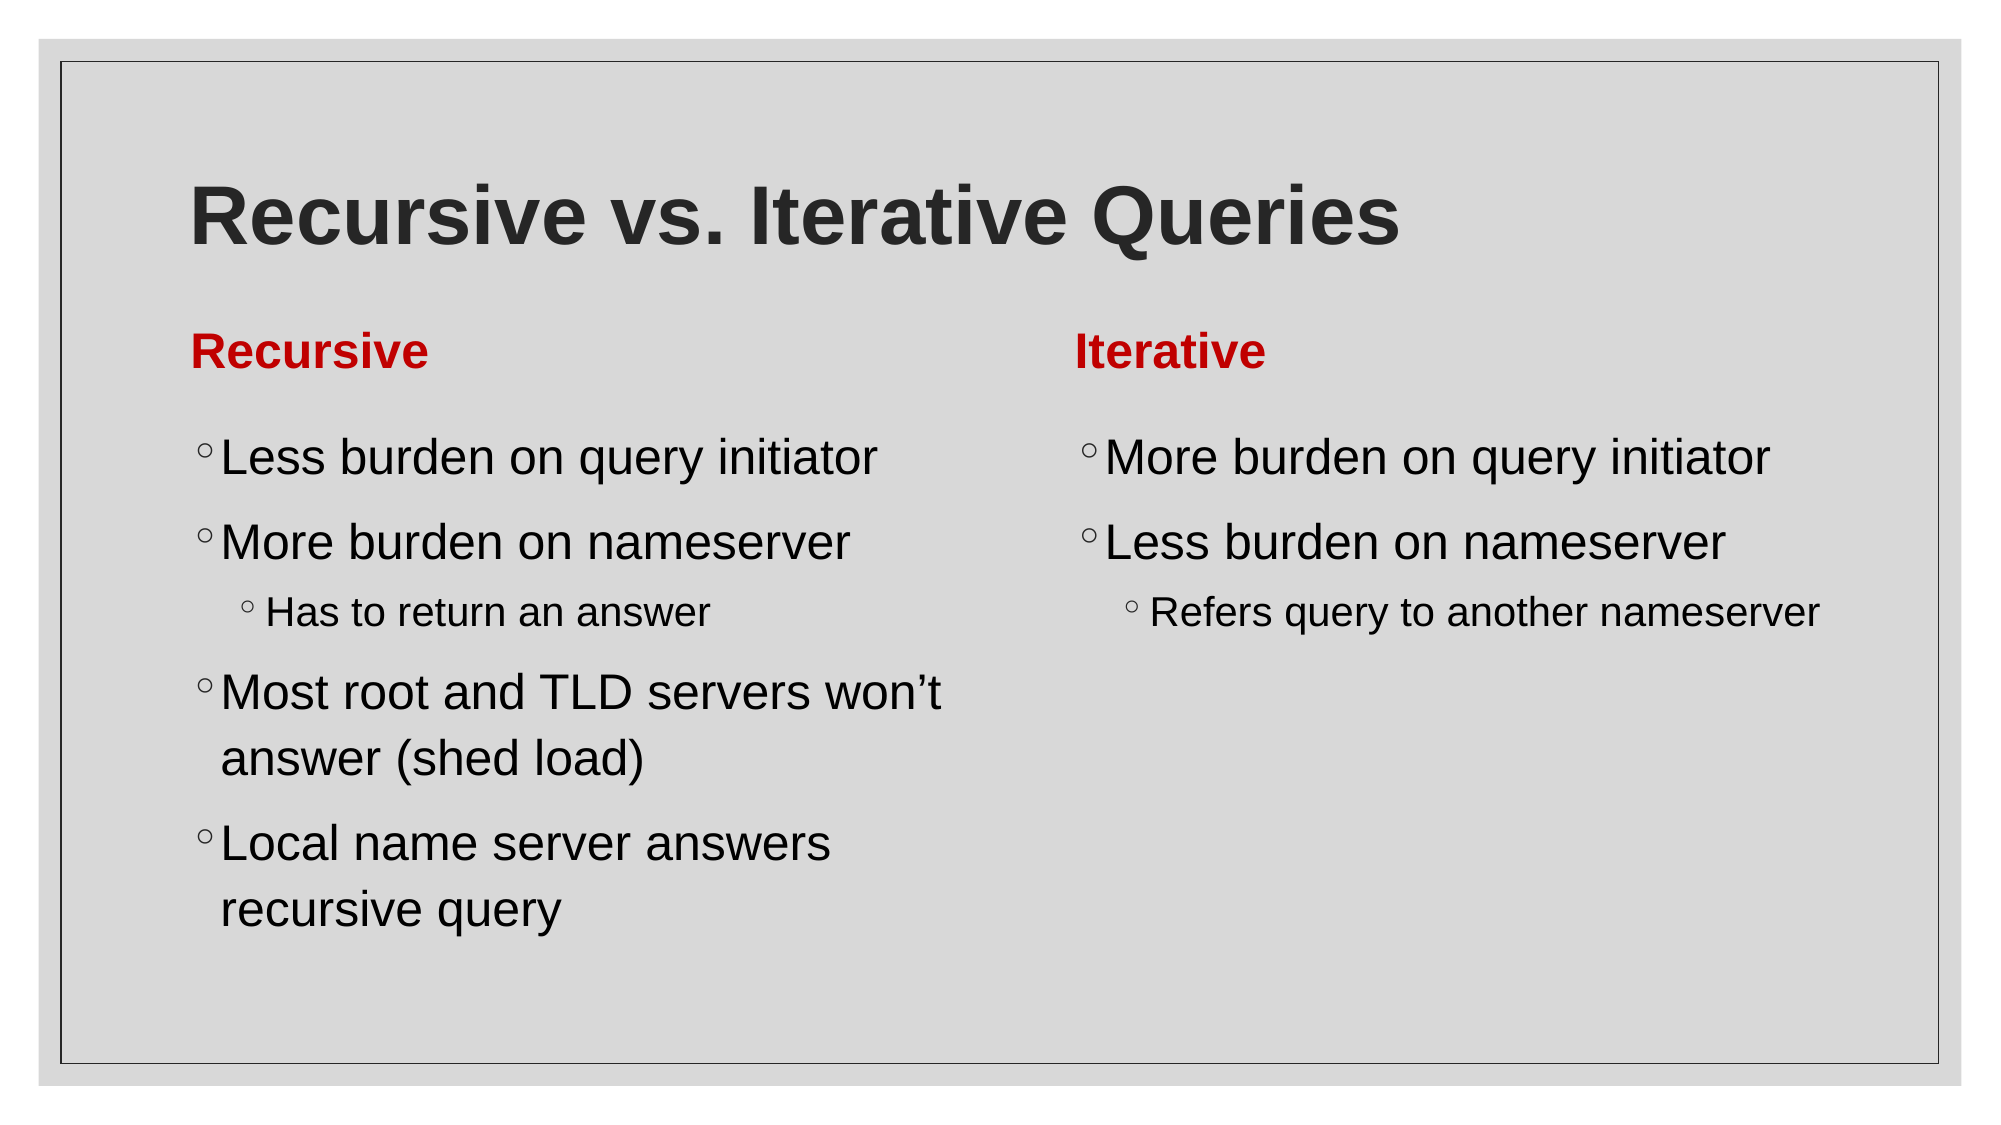

# Recursive vs. Iterative Queries
Recursive
Iterative
More burden on query initiator
Less burden on nameserver
Refers query to another nameserver
Less burden on query initiator
More burden on nameserver
Has to return an answer
Most root and TLD servers won’t answer (shed load)
Local name server answers recursive query